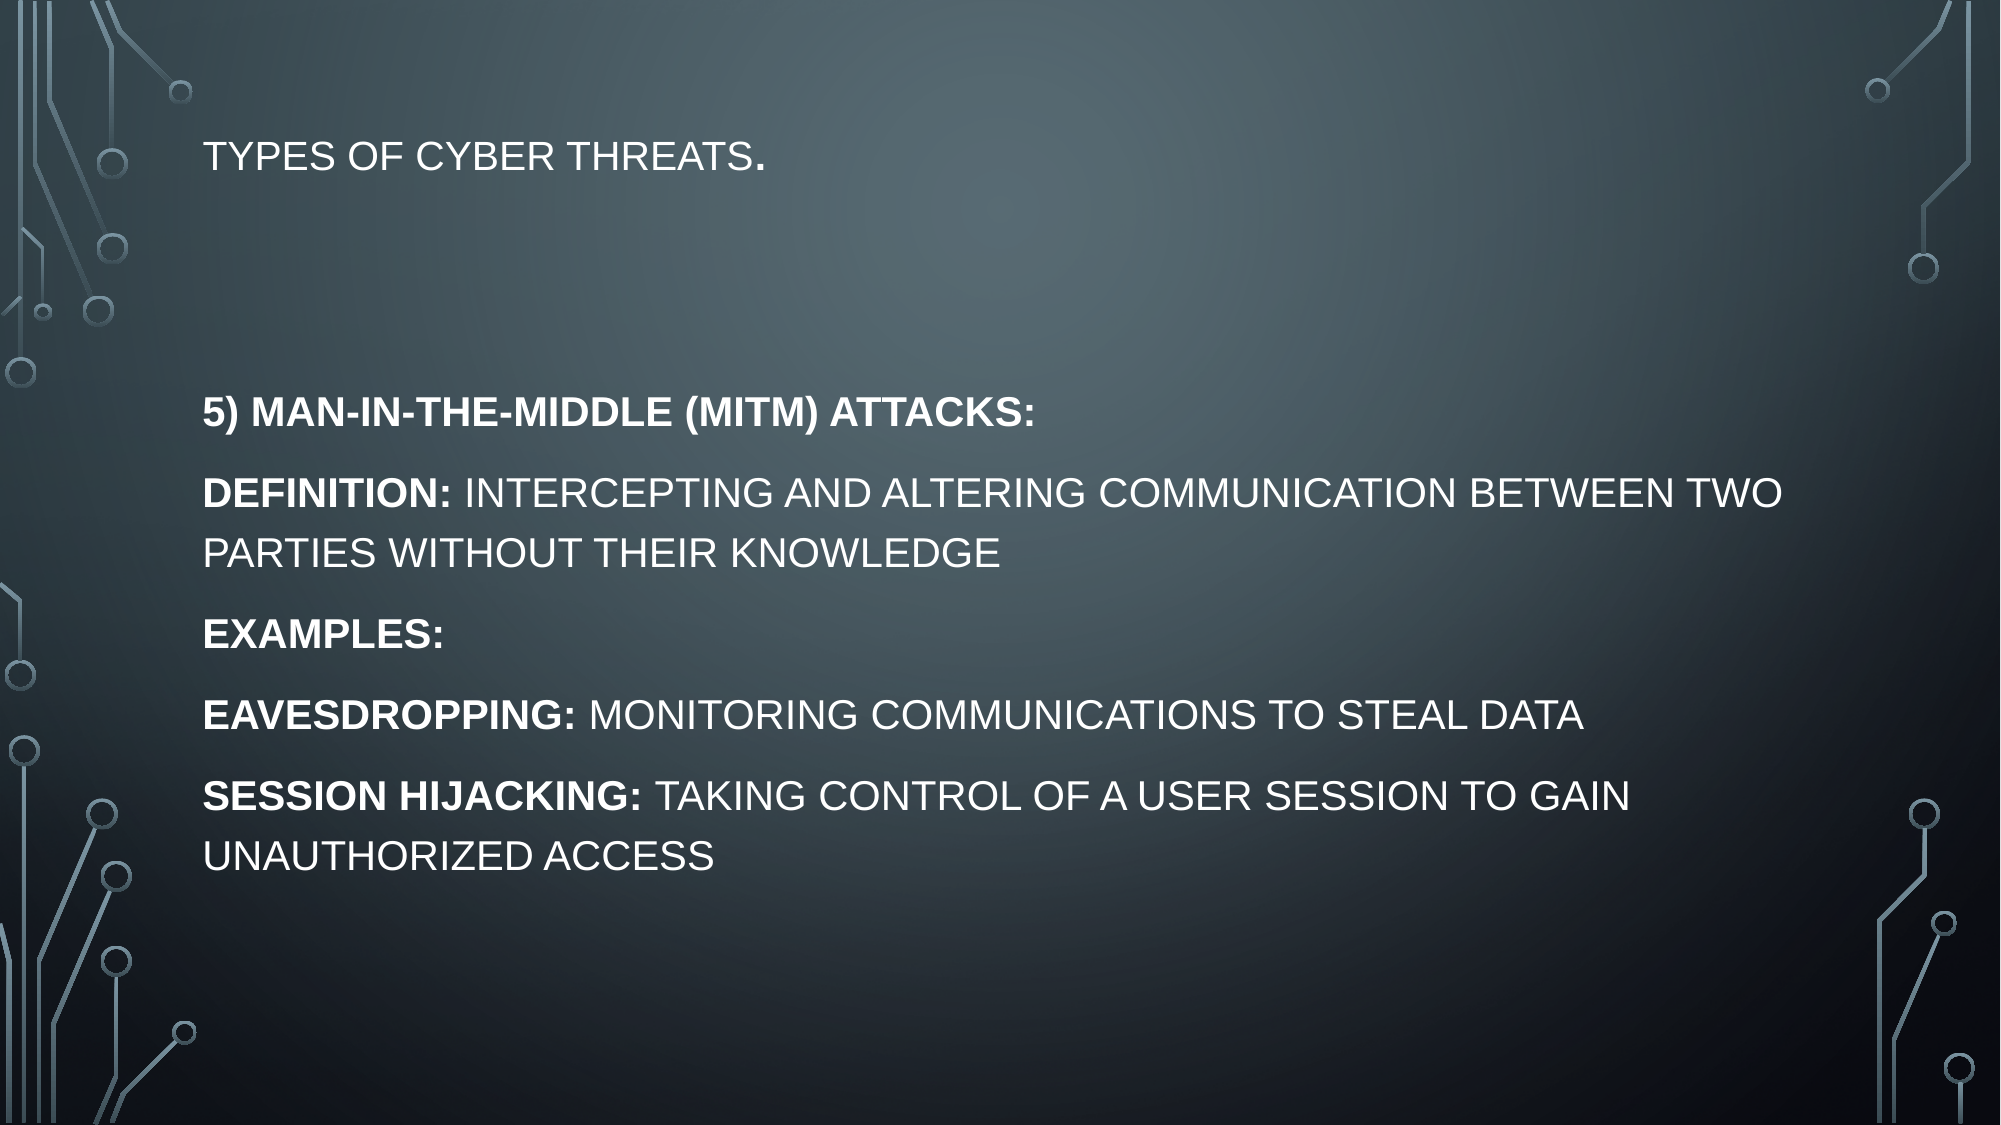

# Types of Cyber Threats.
5) Man-In-The-Middle (MitM) Attacks:
Definition: Intercepting and altering communication between two parties without their knowledge
Examples:
Eavesdropping: Monitoring communications to steal data
Session Hijacking: Taking control of a user session to gain unauthorized access